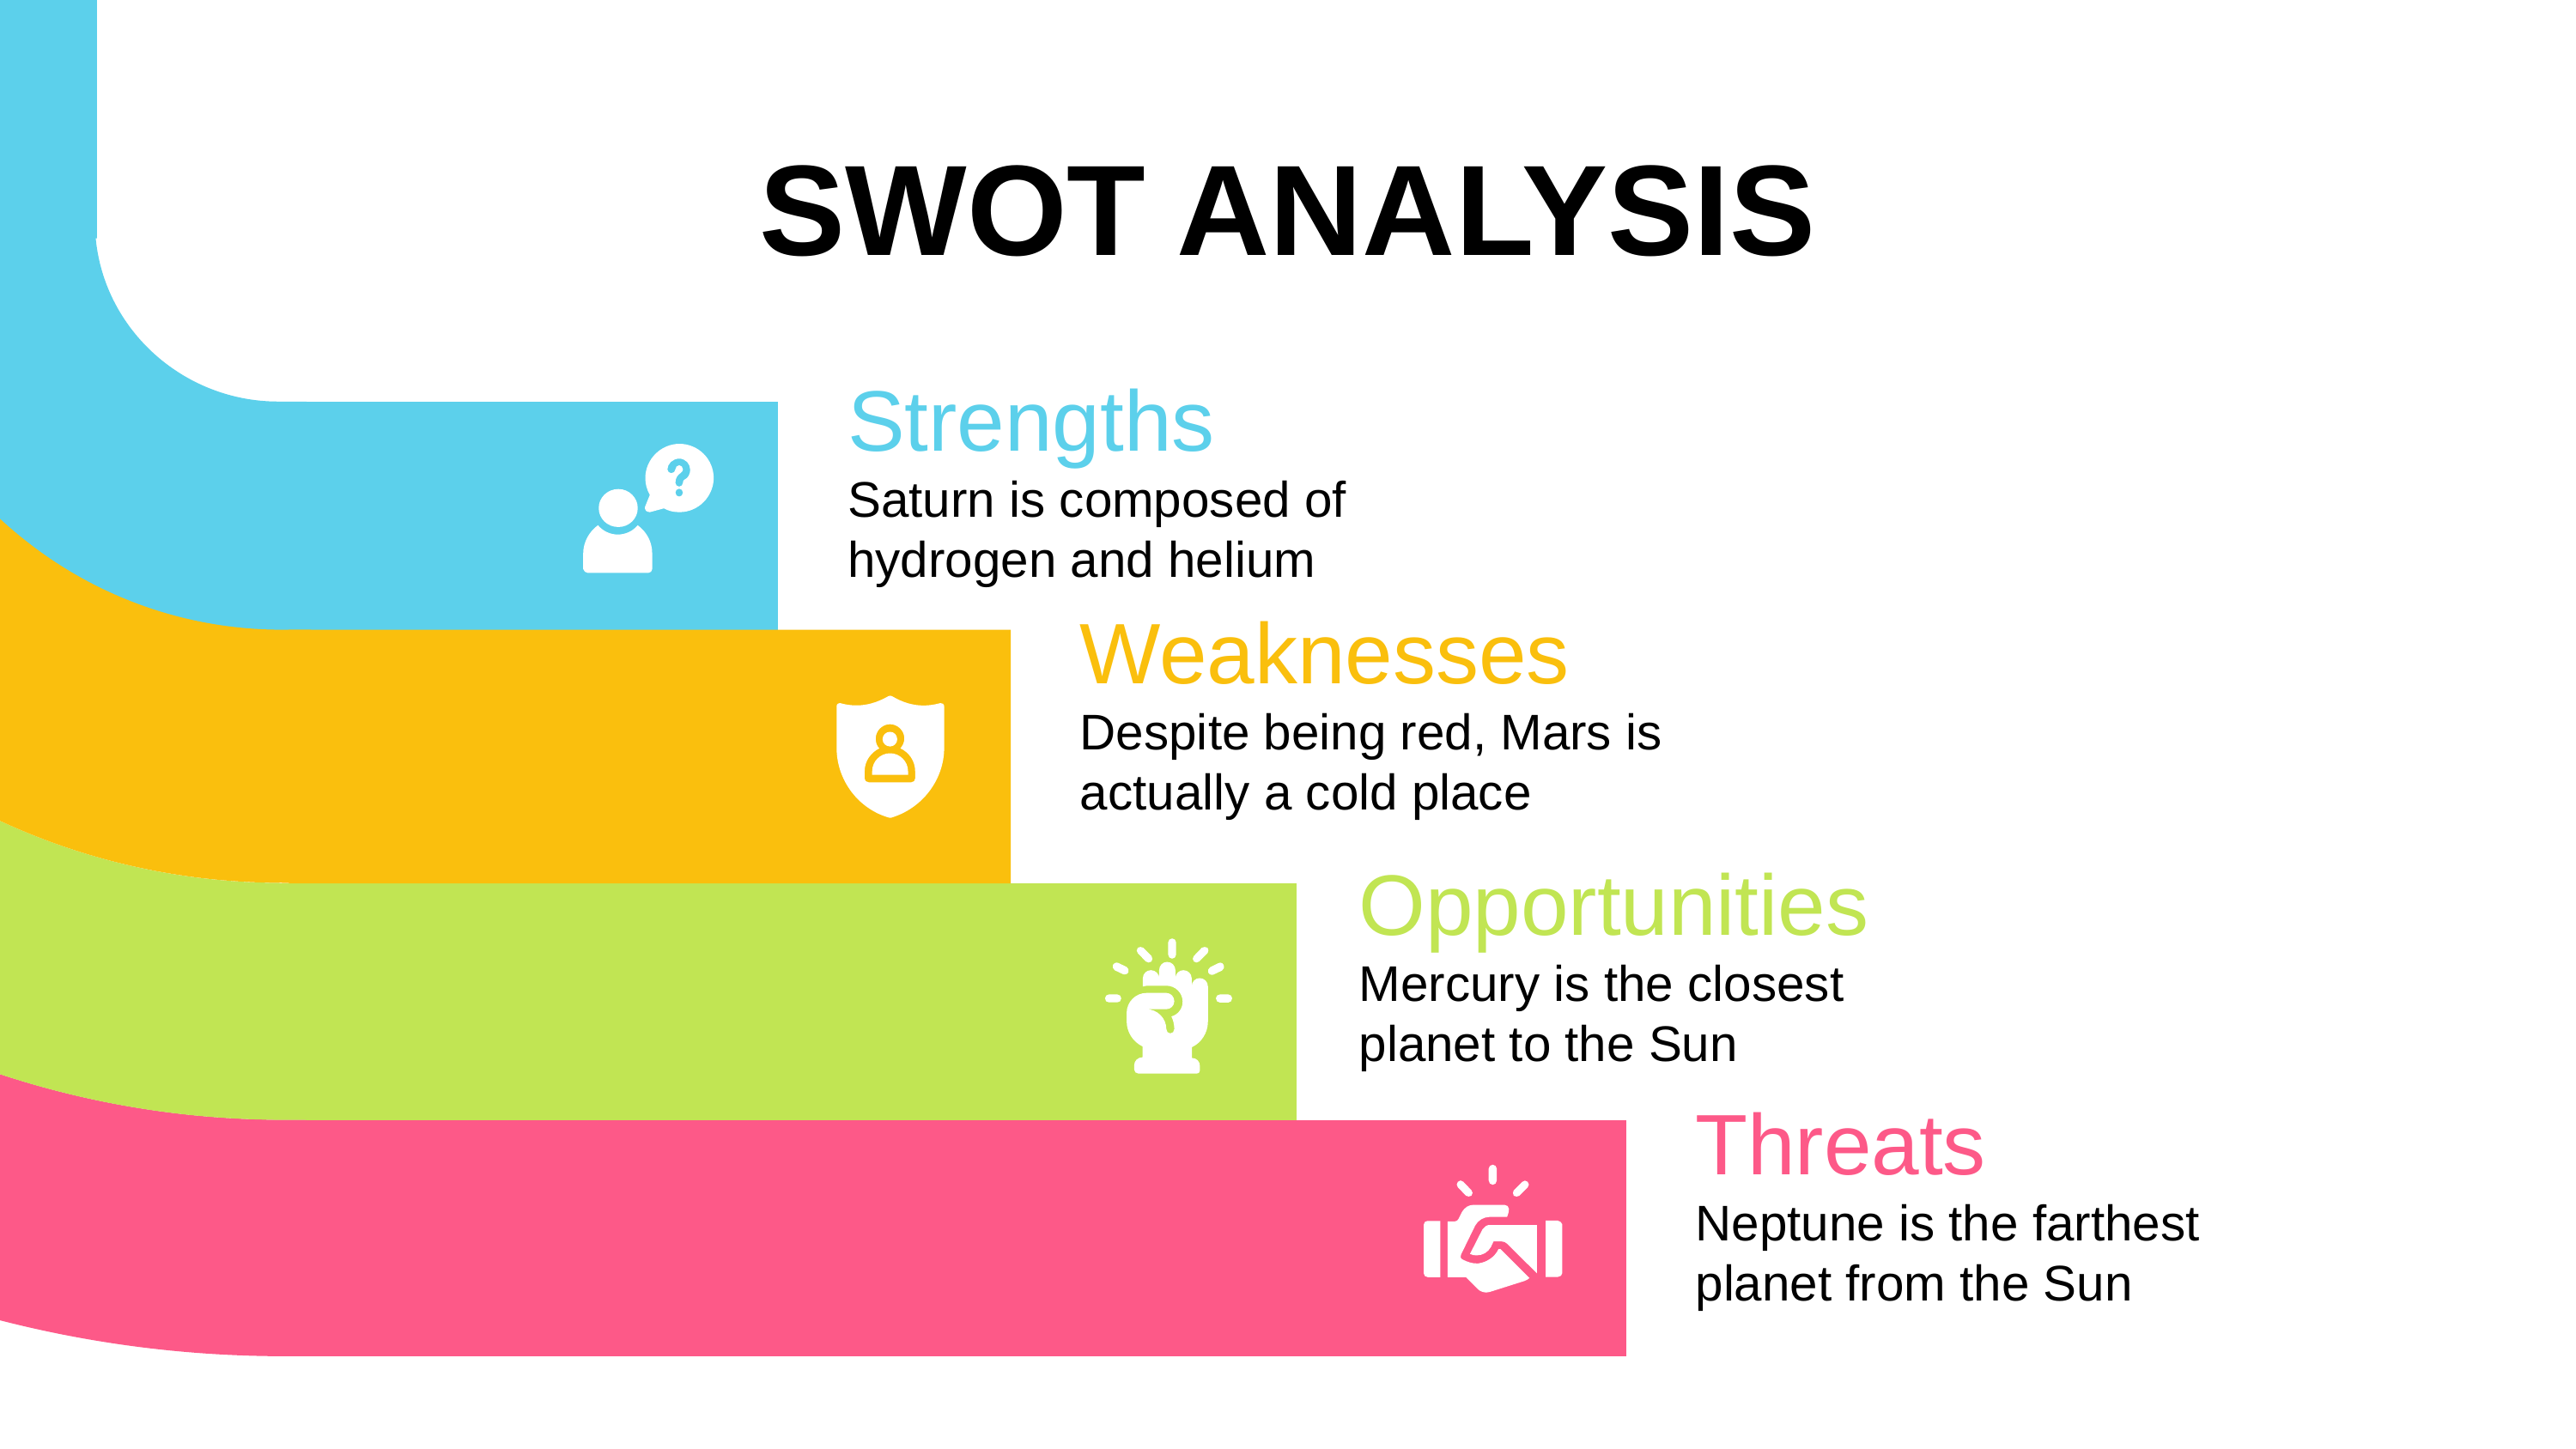

# SWOT ANALYSIS
Strengths
Saturn is composed of hydrogen and helium

Weaknesses
Despite being red, Mars is actually a cold place

Opportunities
Mercury is the closest planet to the Sun

Threats

Neptune is the farthest planet from the Sun